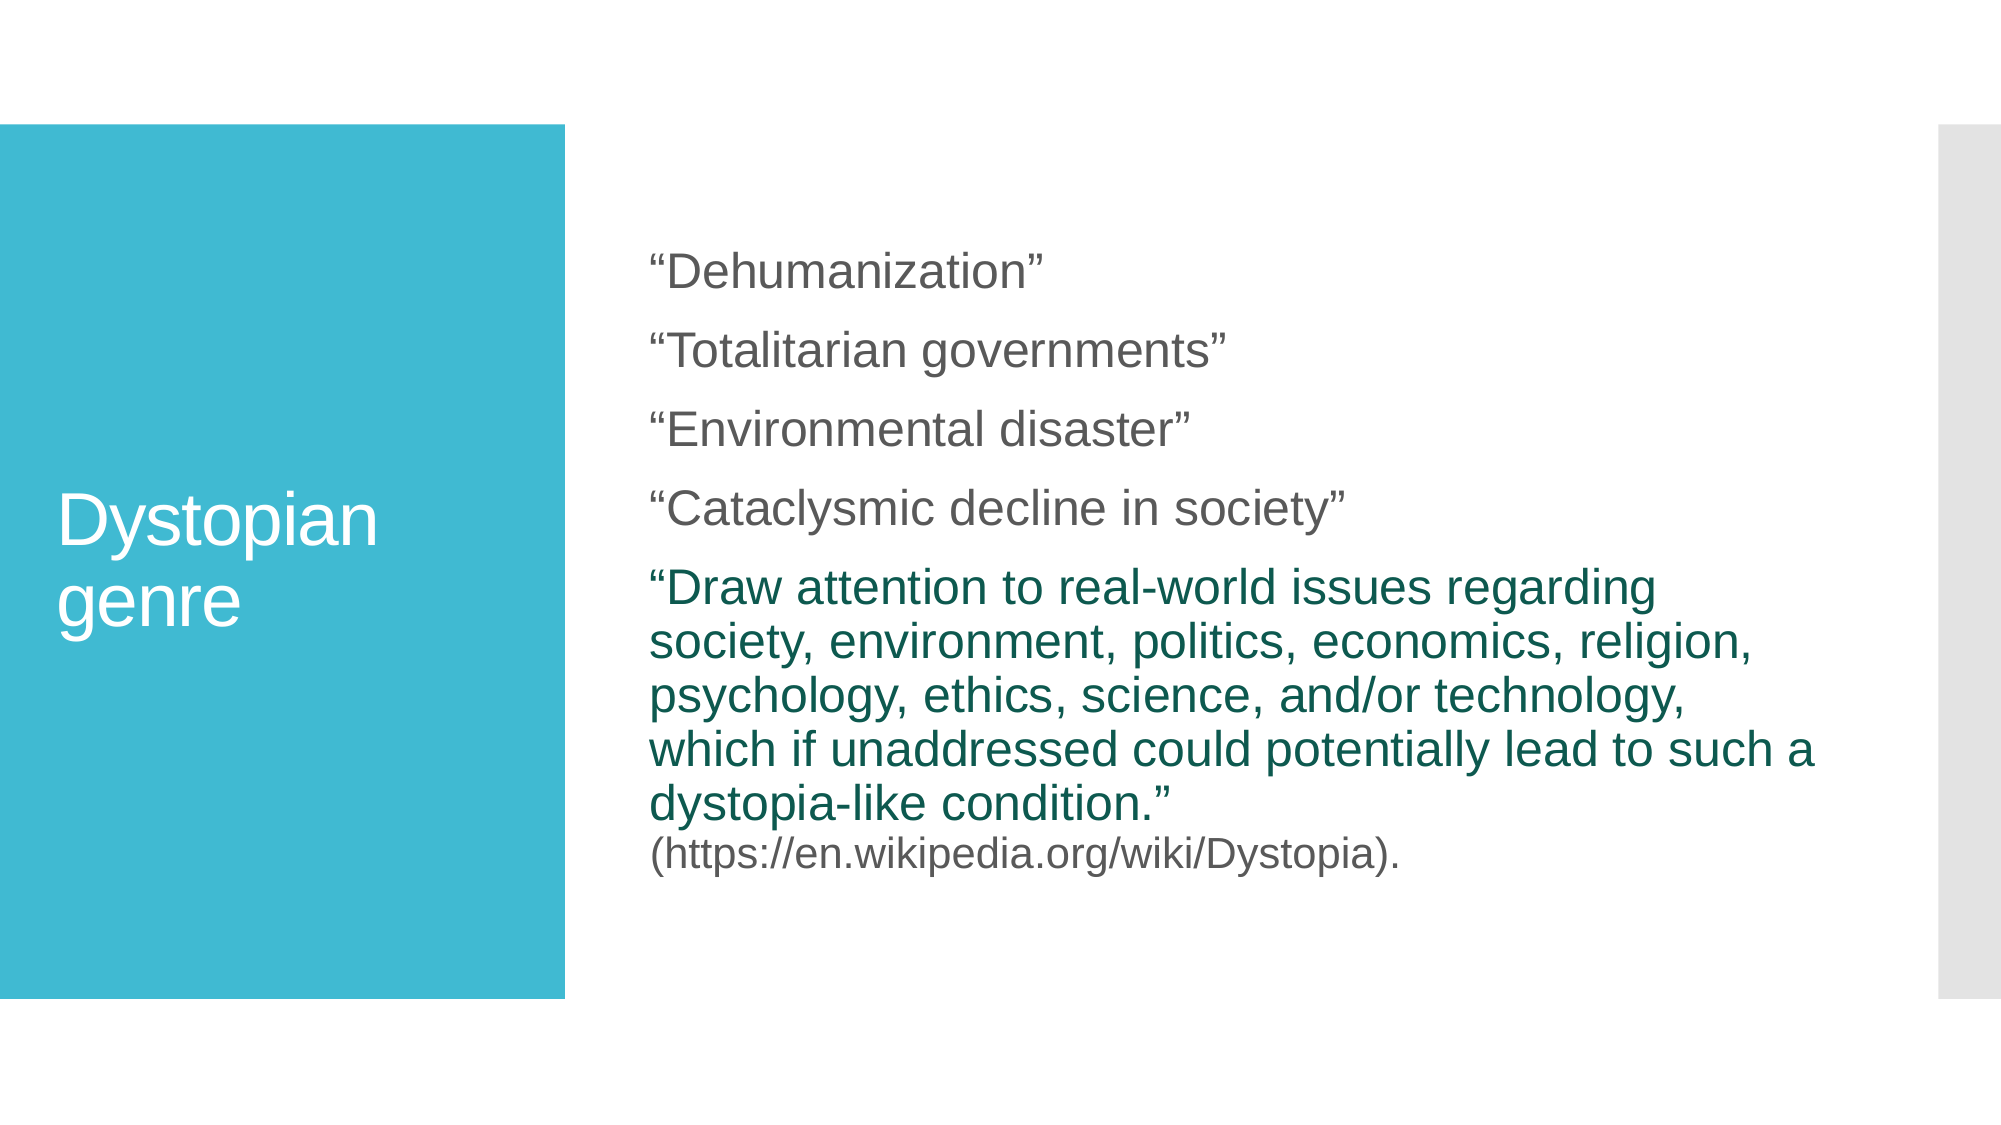

“Dehumanization”
“Totalitarian governments”
“Environmental disaster”
“Cataclysmic decline in society”
“Draw attention to real-world issues regarding society, environment, politics, economics, religion, psychology, ethics, science, and/or technology, which if unaddressed could potentially lead to such a dystopia-like condition.” (https://en.wikipedia.org/wiki/Dystopia).
# Dystopian genre